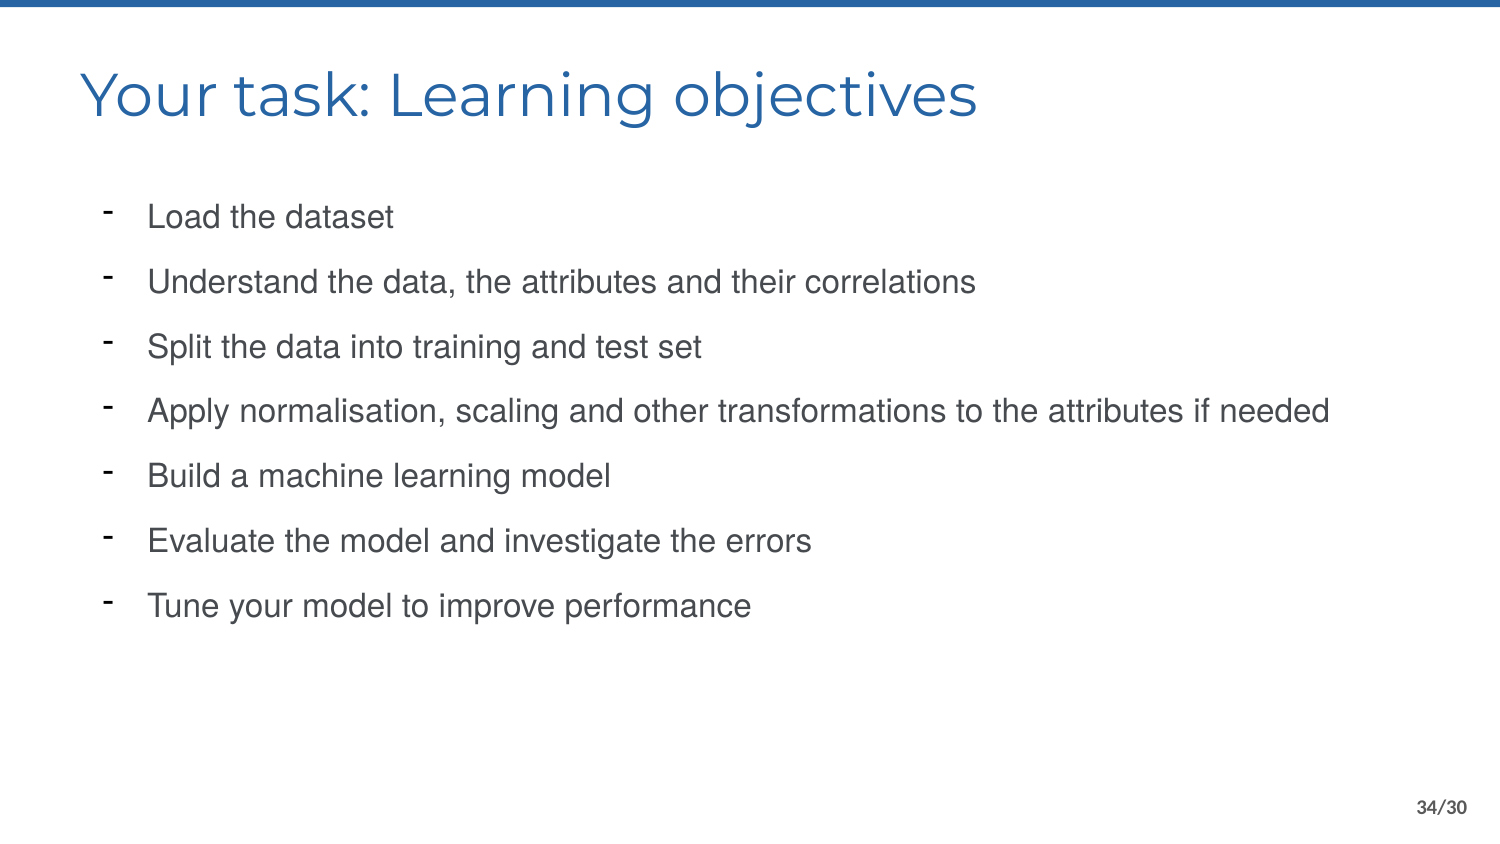

Your task: Learning objectives
 Load the dataset
 Understand the data, the attributes and their correlations
 Split the data into training and test set
 Apply normalisation, scaling and other transformations to the attributes if needed
 Build a machine learning model
 Evaluate the model and investigate the errors
 Tune your model to improve performance